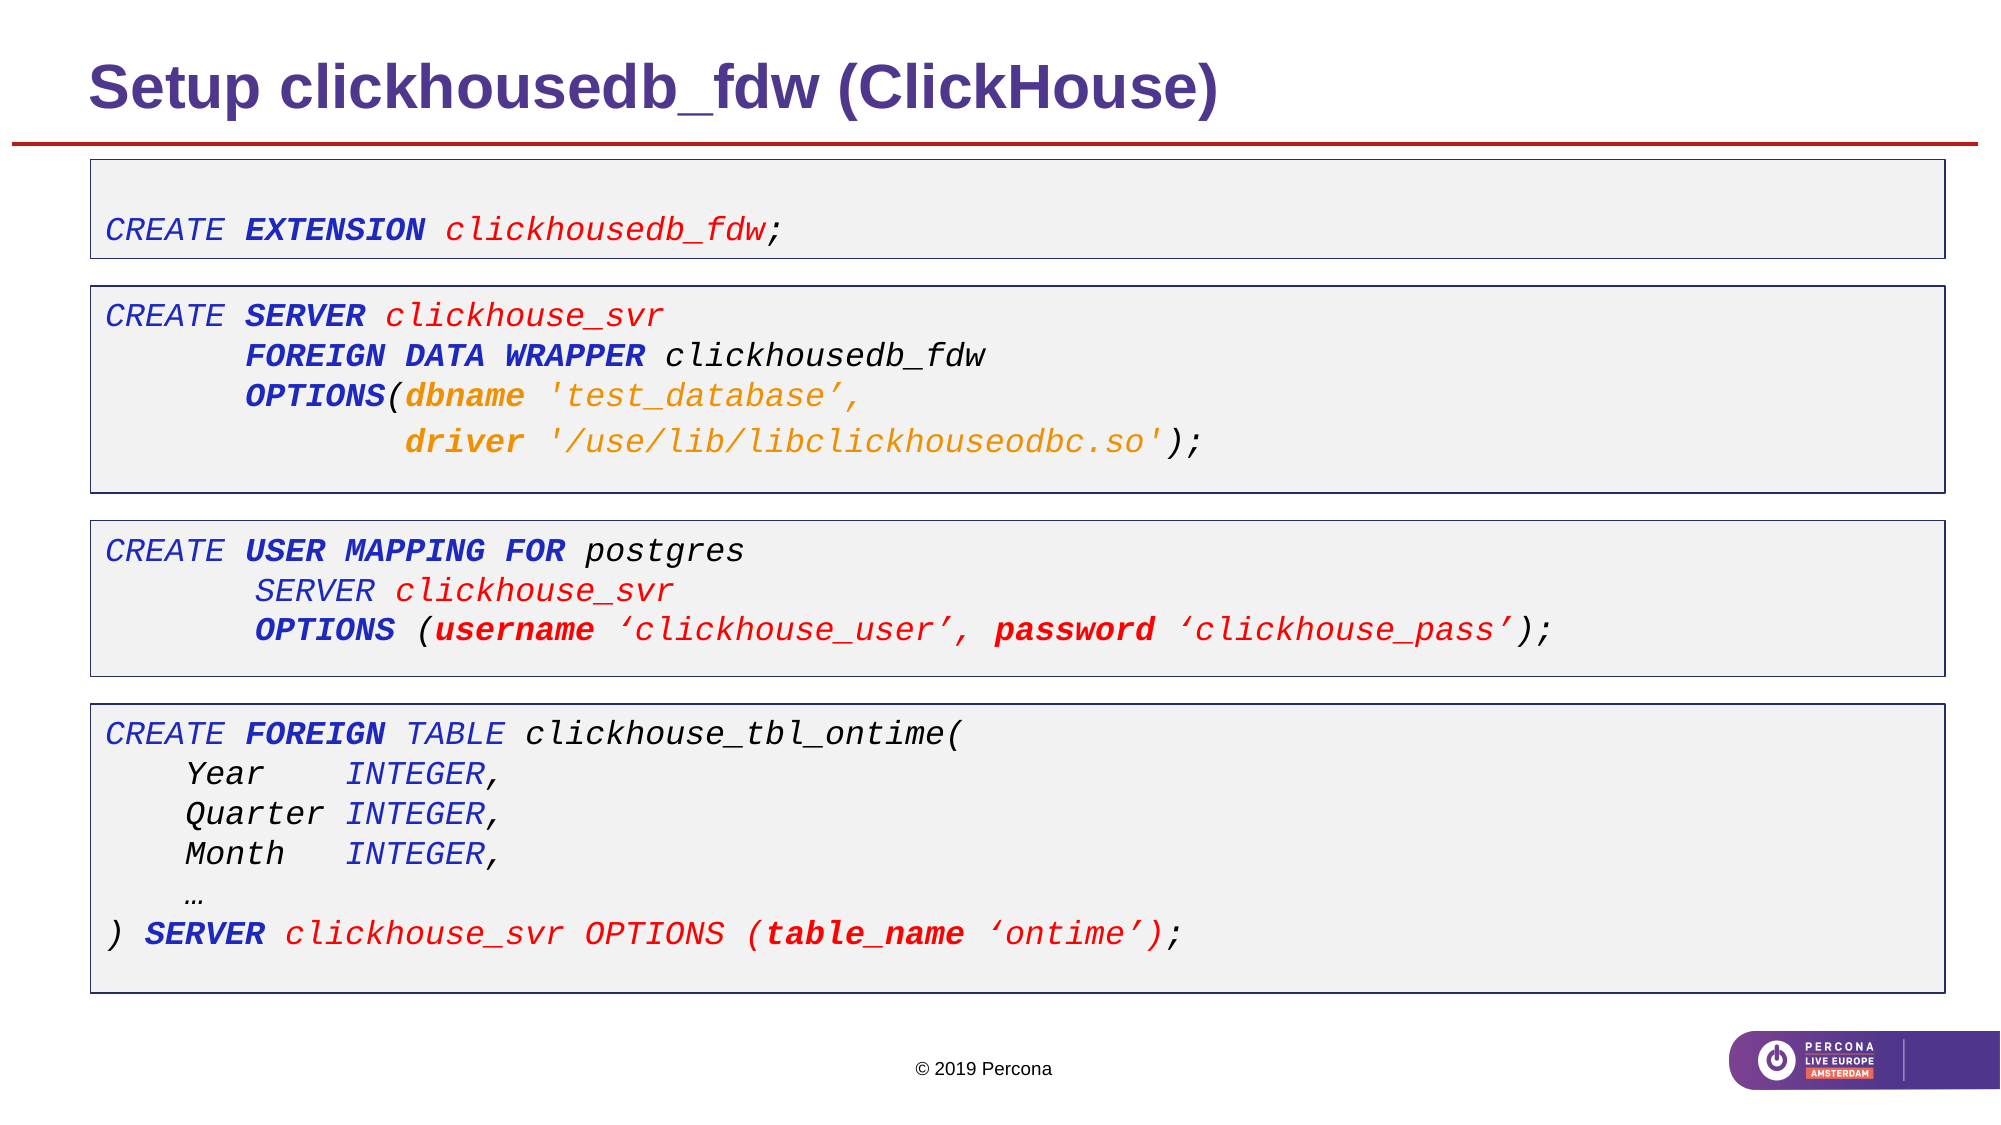

# Setup clickhousedb_fdw (ClickHouse)
CREATE EXTENSION clickhousedb_fdw;
CREATE SERVER clickhouse_svr
       FOREIGN DATA WRAPPER clickhousedb_fdw
       OPTIONS(dbname 'test_database’,
               driver '/use/lib/libclickhouseodbc.so');
CREATE USER MAPPING FOR postgres
	SERVER clickhouse_svr
	OPTIONS (username ‘clickhouse_user’, password ‘clickhouse_pass’);
CREATE FOREIGN TABLE clickhouse_tbl_ontime(
    Year    INTEGER,
    Quarter INTEGER,
    Month   INTEGER,
    …
) SERVER clickhouse_svr OPTIONS (table_name ‘ontime’);